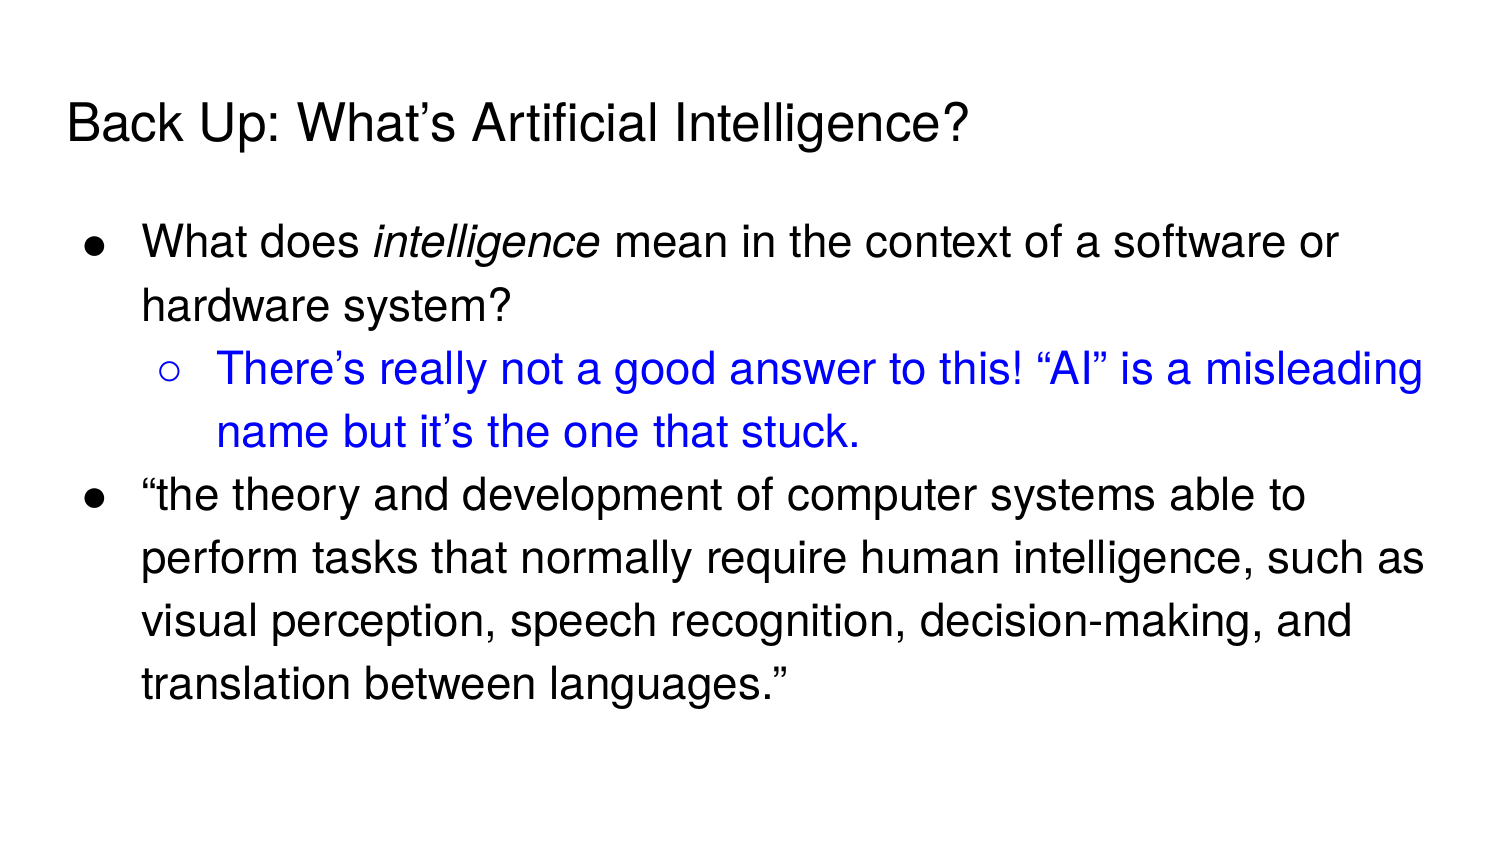

# Back Up: What’s Artificial Intelligence?
What does intelligence mean in the context of a software or hardware system?
There’s really not a good answer to this! “AI” is a misleading name but it’s the one that stuck.
“the theory and development of computer systems able to perform tasks that normally require human intelligence, such as visual perception, speech recognition, decision-making, and translation between languages.”